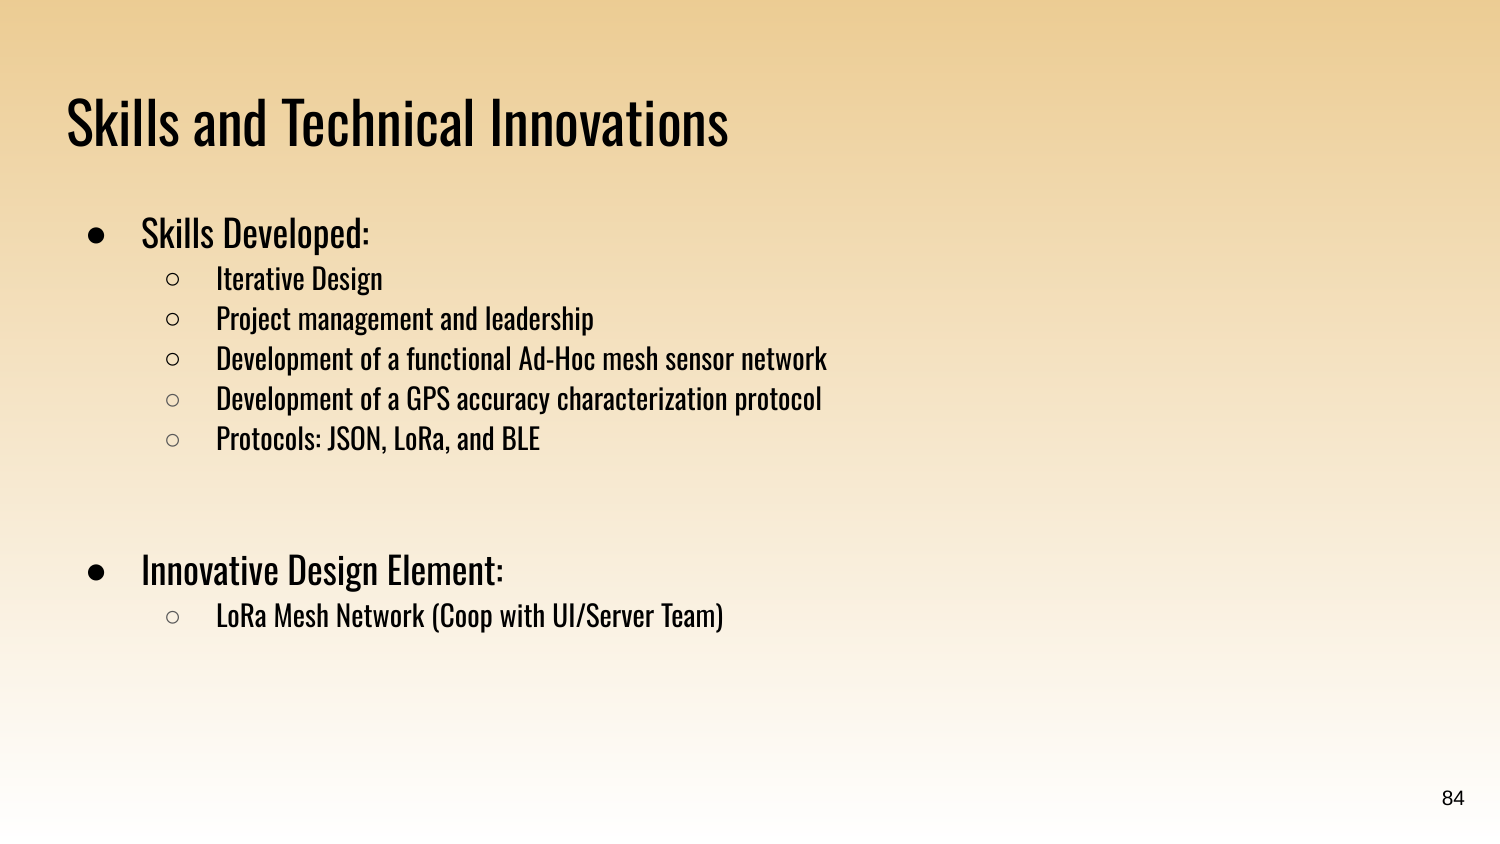

# Skills and Technical Innovations
Skills Developed:
Iterative Design
Project management and leadership
Development of a functional Ad-Hoc mesh sensor network
Development of a GPS accuracy characterization protocol
Protocols: JSON, LoRa, and BLE

Innovative Design Element:
LoRa Mesh Network (Coop with UI/Server Team)
84